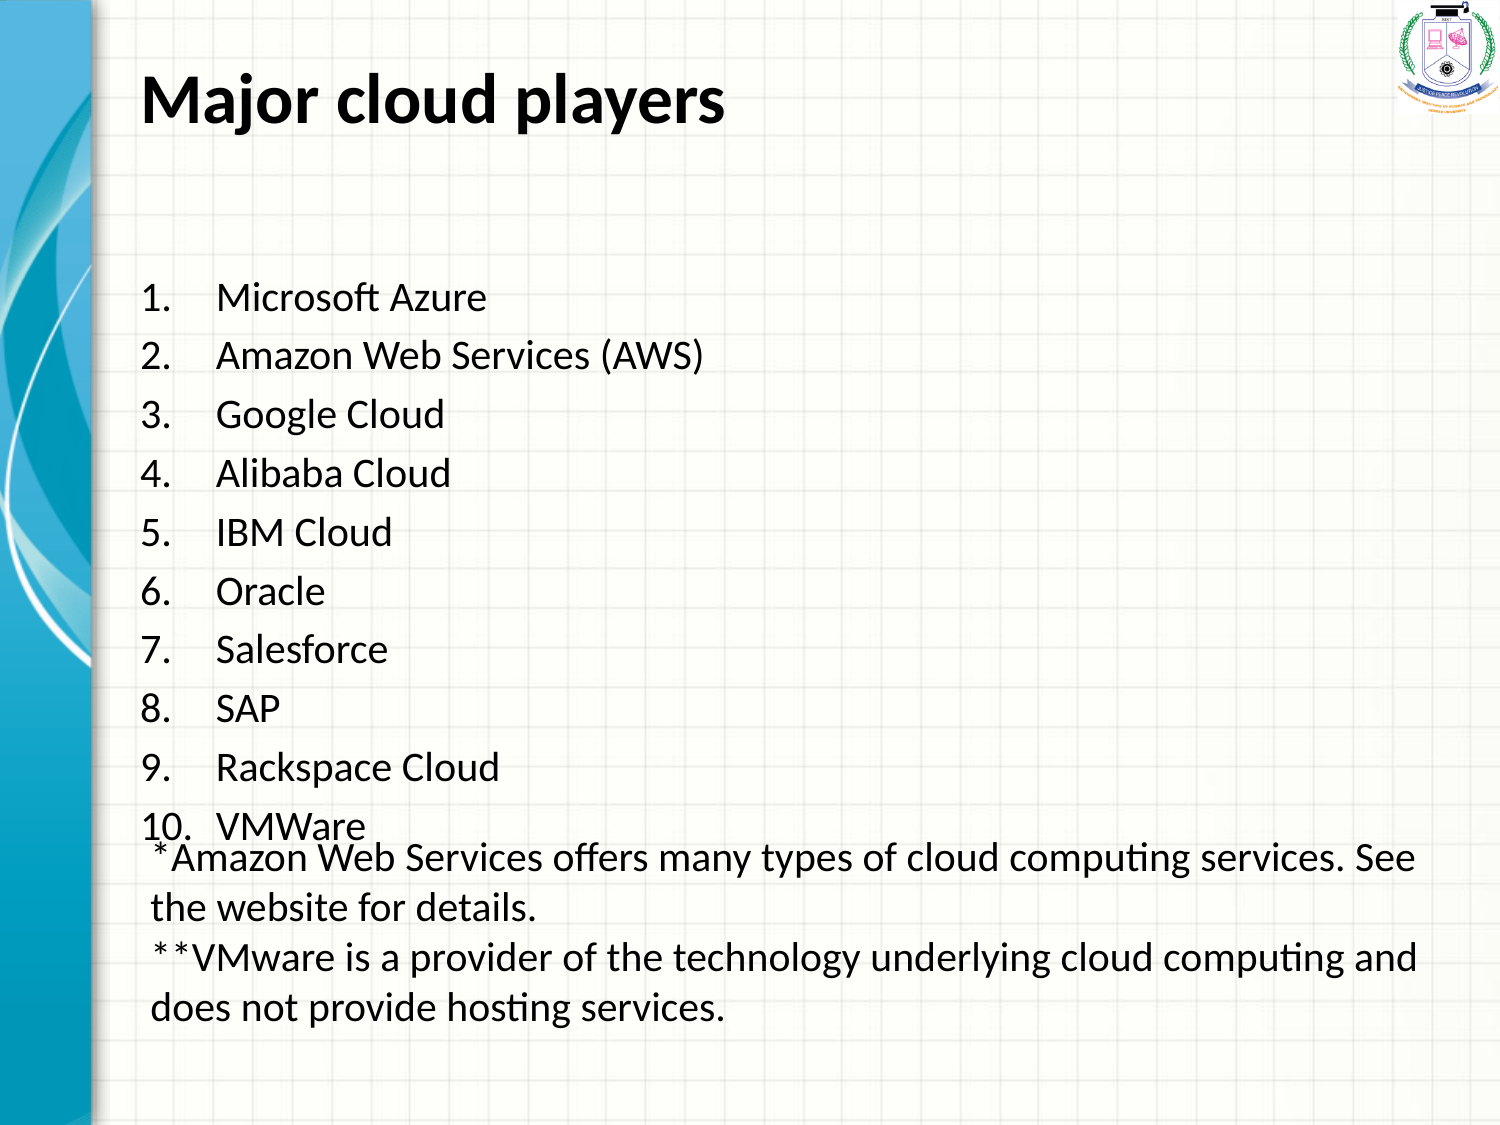

# Major cloud players
Microsoft Azure
Amazon Web Services (AWS)
Google Cloud
Alibaba Cloud
IBM Cloud
Oracle
Salesforce
SAP
Rackspace Cloud
VMWare

*Amazon Web Services offers many types of cloud computing services. See the website for details.
**VMware is a provider of the technology underlying cloud computing and does not provide hosting services.